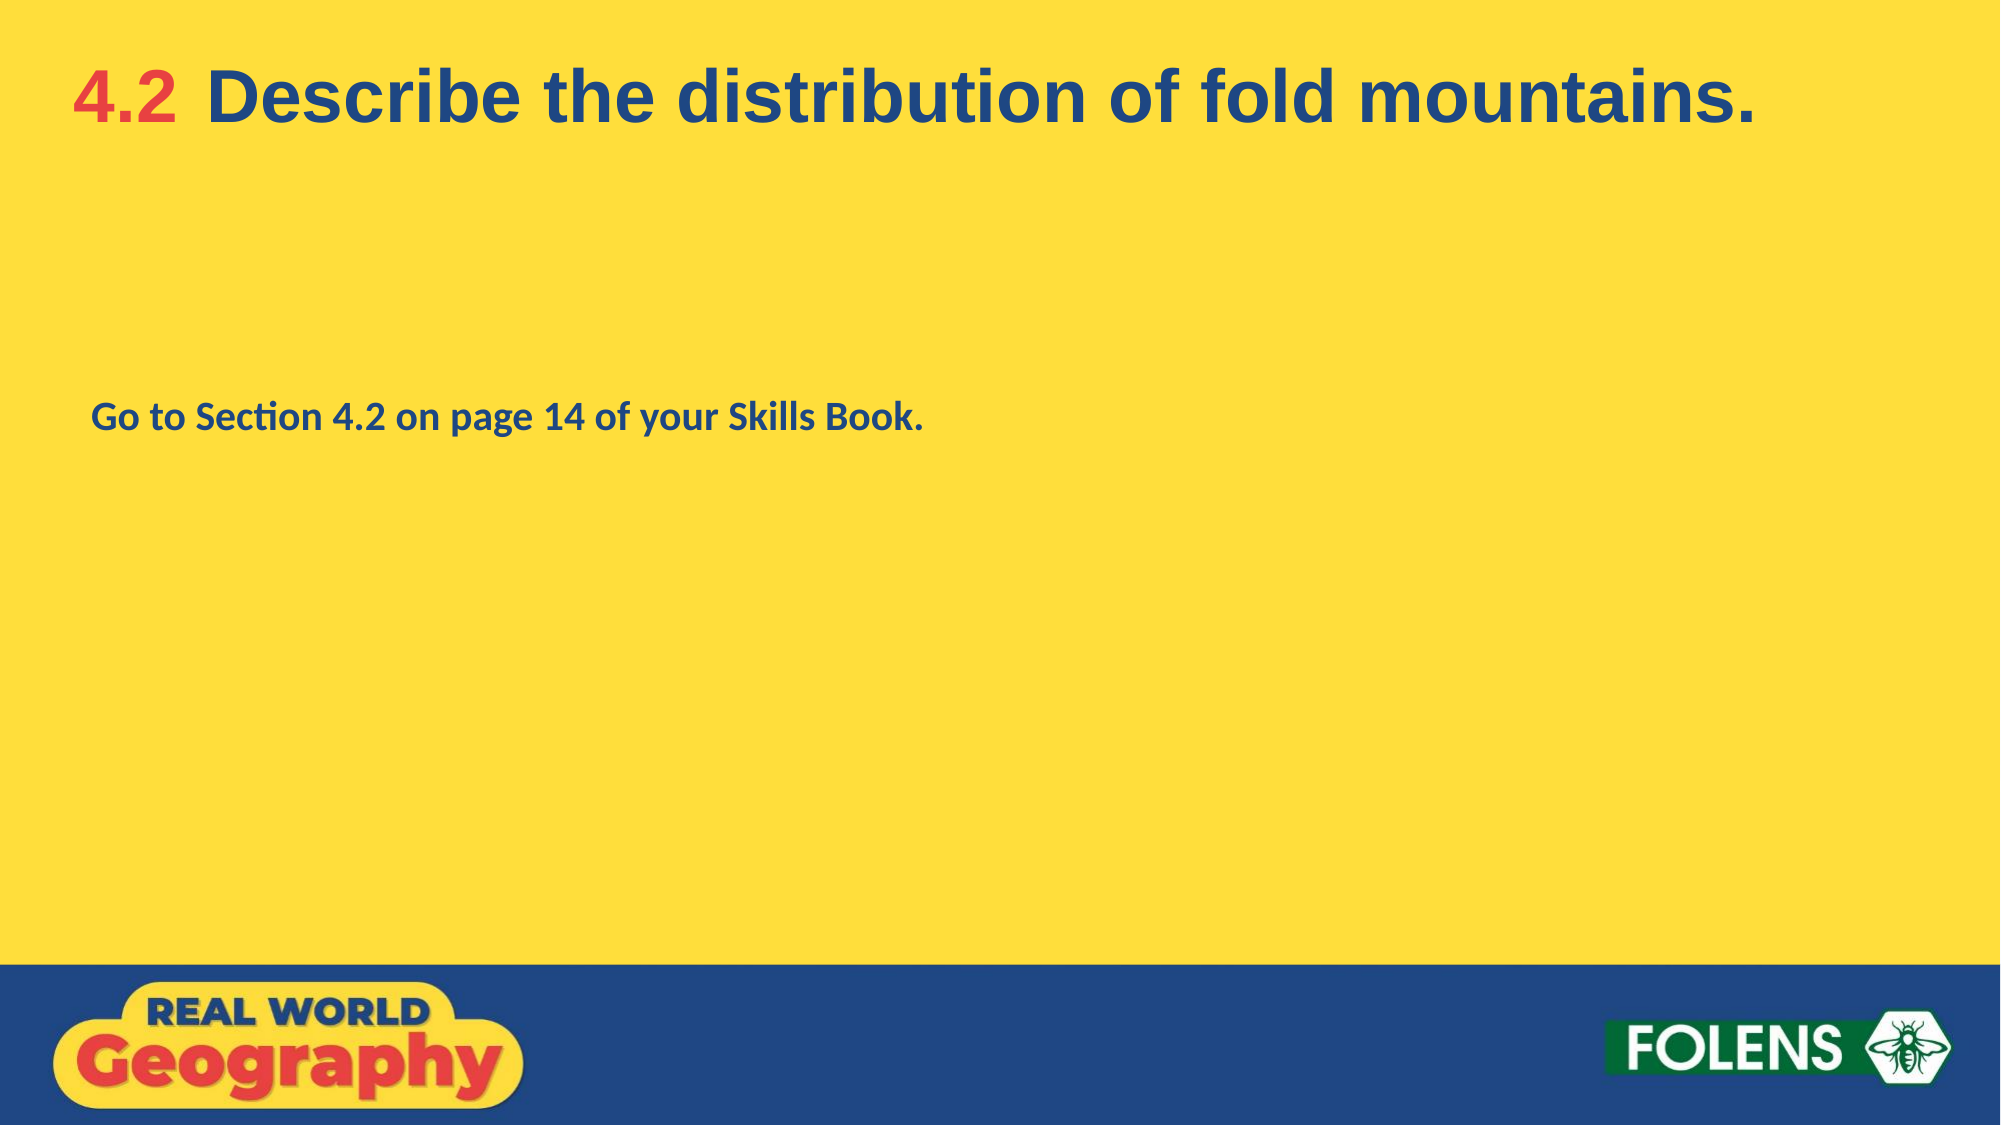

4.2 	Describe the distribution of fold mountains.
Go to Section 4.2 on page 14 of your Skills Book.